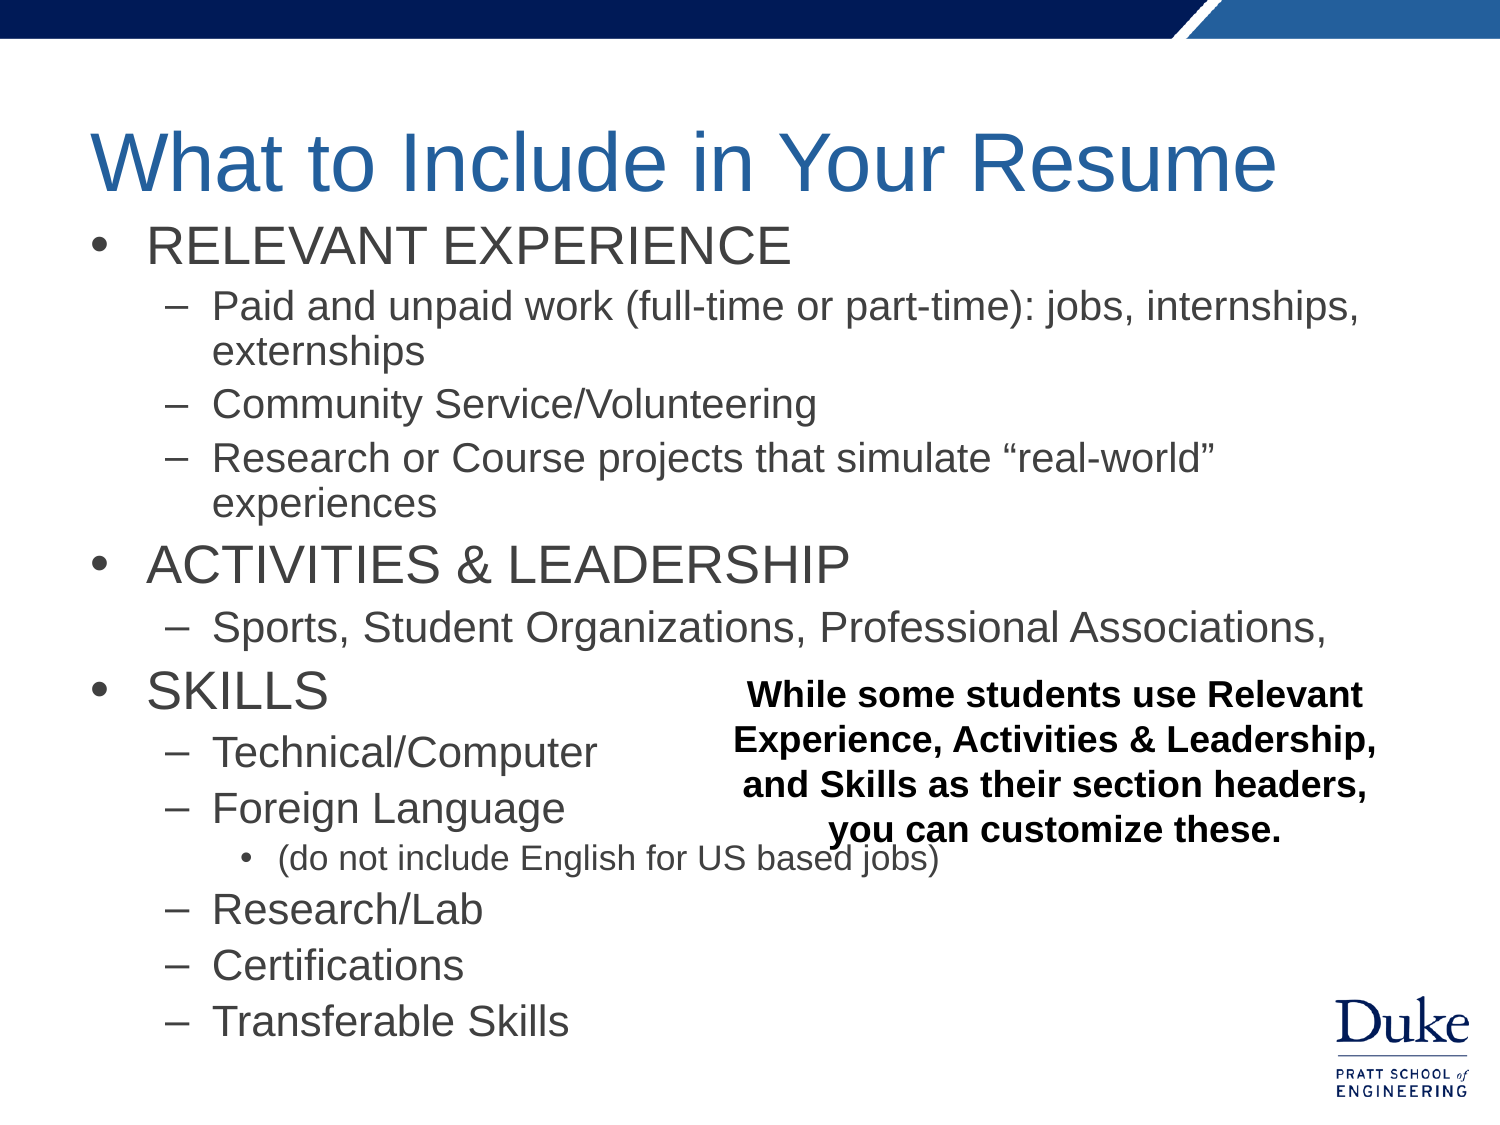

# What to Include in Your Resume
RELEVANT EXPERIENCE
Paid and unpaid work (full-time or part-time): jobs, internships, externships
Community Service/Volunteering
Research or Course projects that simulate “real-world” experiences
ACTIVITIES & LEADERSHIP
Sports, Student Organizations, Professional Associations,
SKILLS
Technical/Computer
Foreign Language
(do not include English for US based jobs)
Research/Lab
Certifications
Transferable Skills

While some students use Relevant Experience, Activities & Leadership, and Skills as their section headers, you can customize these.